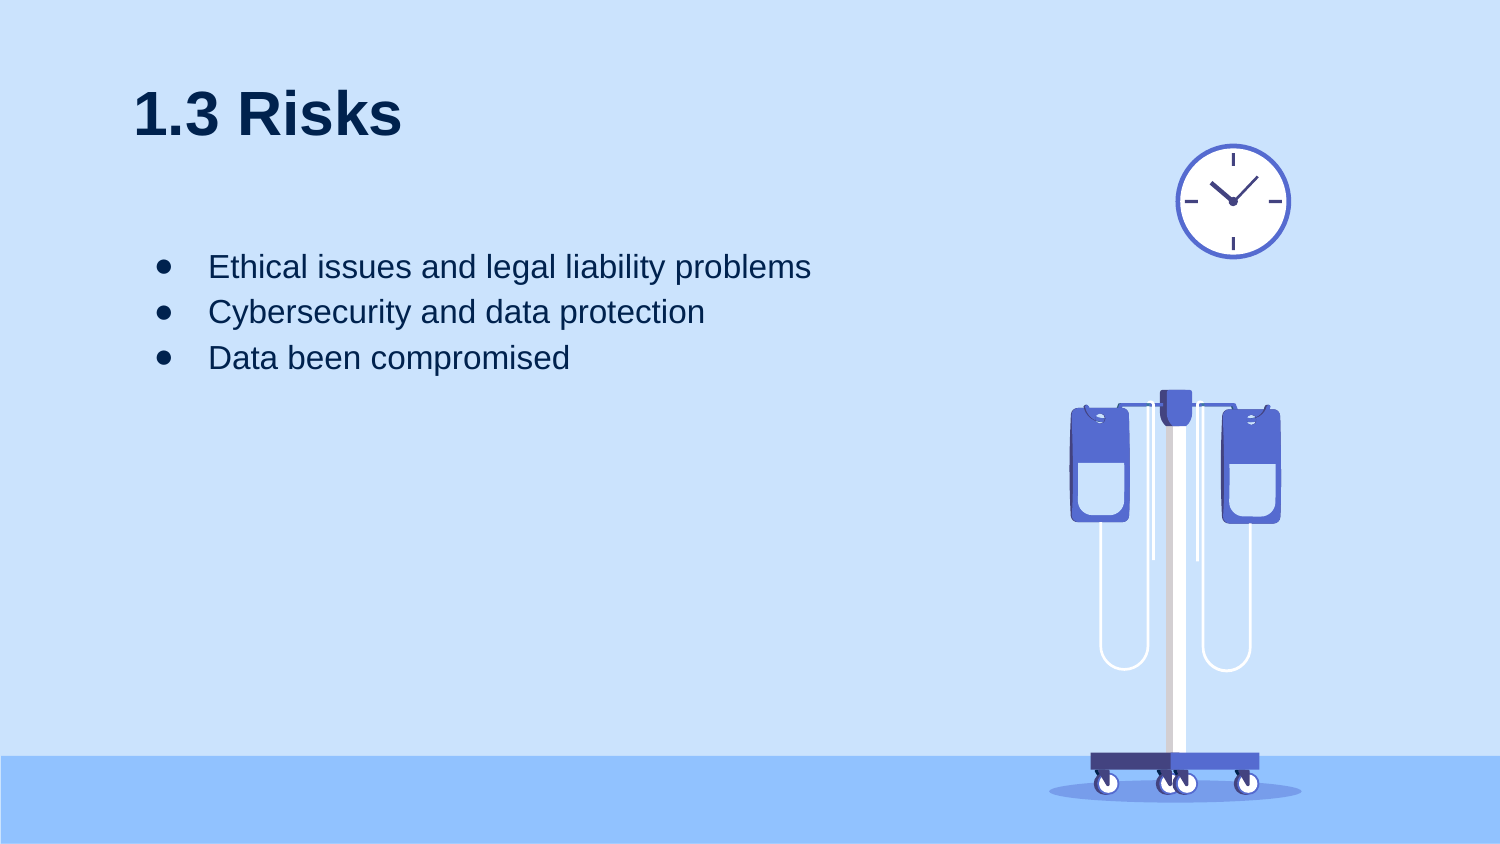

1.3 Risks

Ethical issues and legal liability problems
Cybersecurity and data protection
Data been compromised